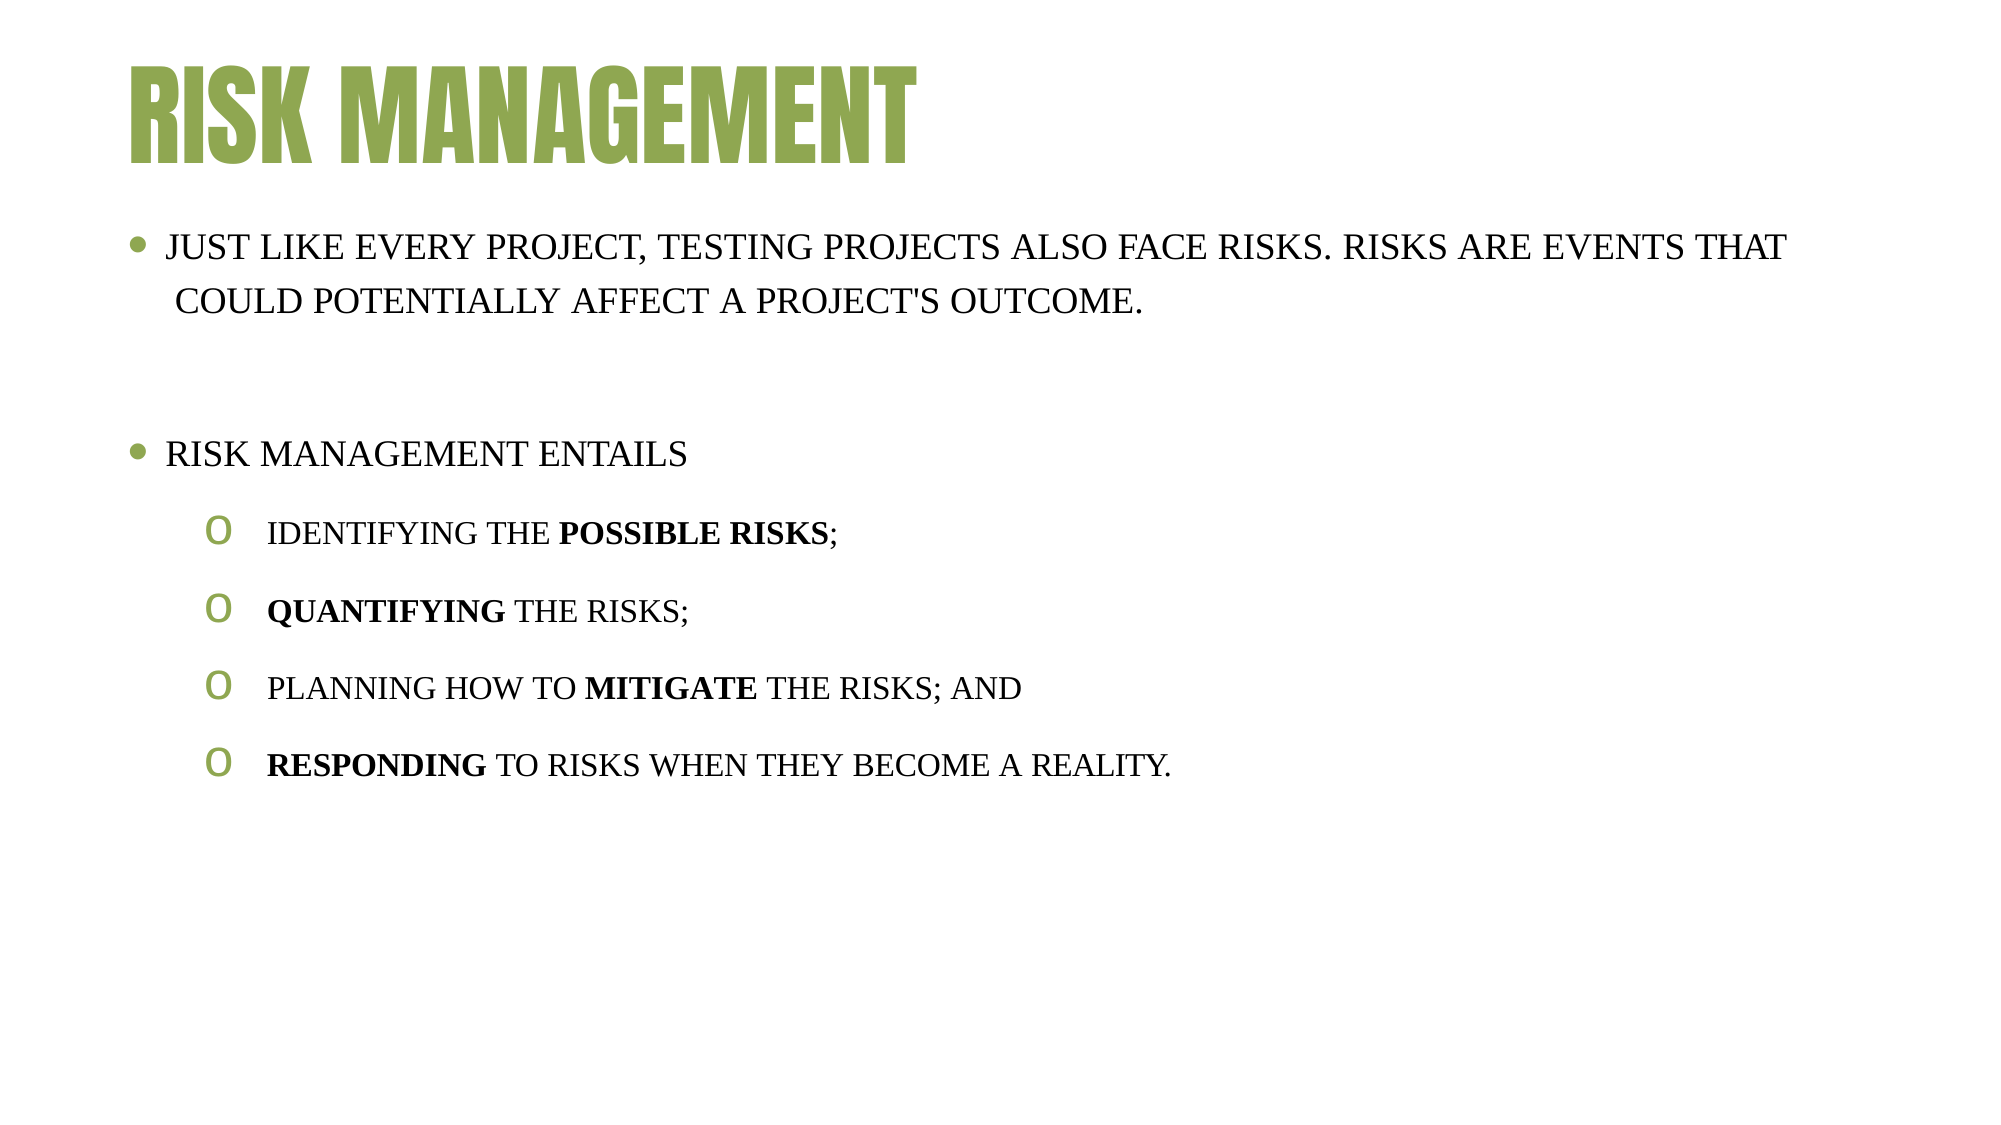

# RISK MANAGEMENT
JUST LIKE EVERY PROJECT, TESTING PROJECTS ALSO FACE RISKS. RISKS ARE EVENTS THAT  COULD POTENTIALLY AFFECT A PROJECT'S OUTCOME.

RISK MANAGEMENT ENTAILS
o IDENTIFYING THE POSSIBLE RISKS;
o QUANTIFYING THE RISKS;
o PLANNING HOW TO MITIGATE THE RISKS; AND
o RESPONDING TO RISKS WHEN THEY BECOME A REALITY.
TEST PLANNING, MANAGEMENT, EXECUTION, AND REPORTING
PSG COLLEGE OF TECHNOLOGY